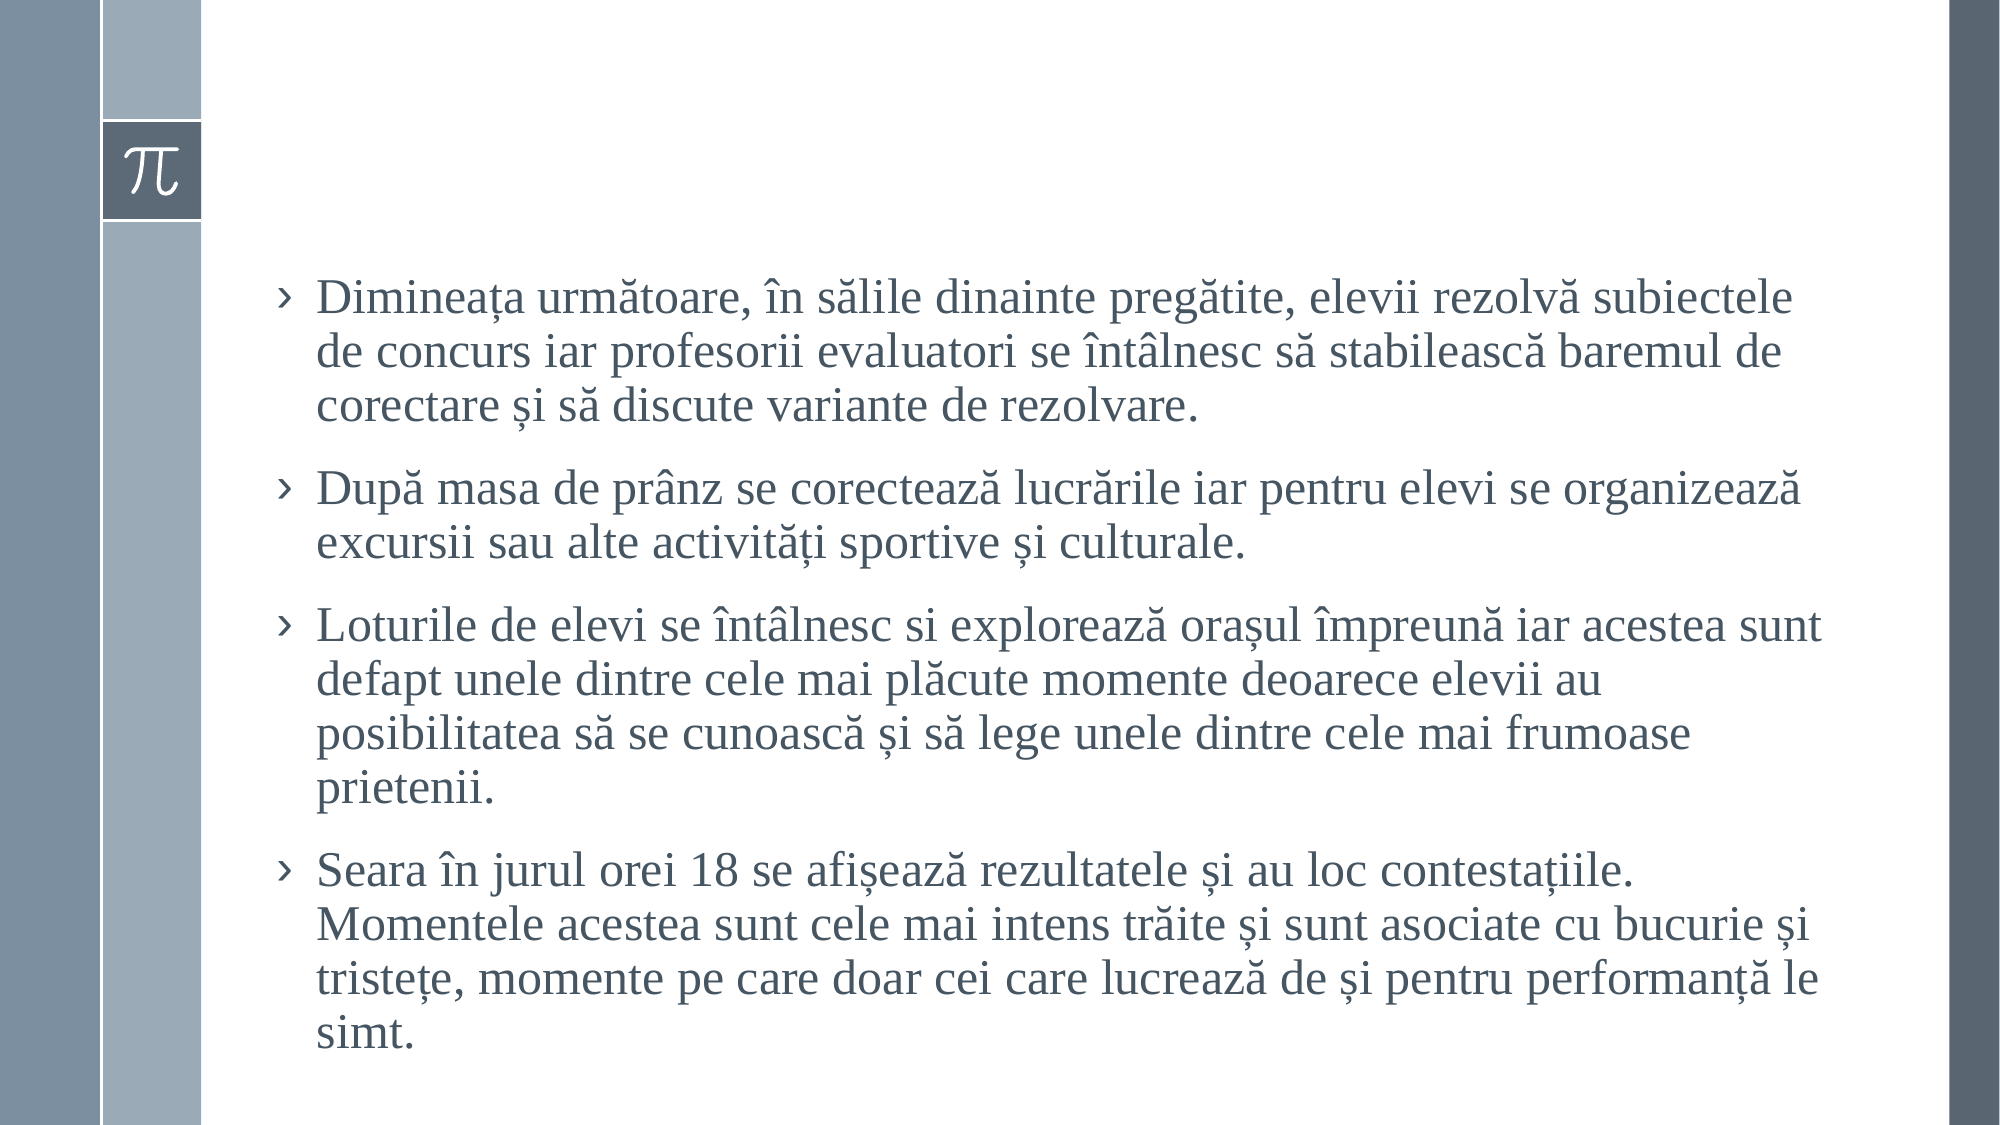

#
Dimineața următoare, în sălile dinainte pregătite, elevii rezolvă subiectele de concurs iar profesorii evaluatori se întâlnesc să stabilească baremul de corectare și să discute variante de rezolvare.
După masa de prânz se corectează lucrările iar pentru elevi se organizează excursii sau alte activități sportive și culturale.
Loturile de elevi se întâlnesc si explorează orașul împreună iar acestea sunt defapt unele dintre cele mai plăcute momente deoarece elevii au posibilitatea să se cunoască și să lege unele dintre cele mai frumoase prietenii.
Seara în jurul orei 18 se afișează rezultatele și au loc contestațiile. Momentele acestea sunt cele mai intens trăite și sunt asociate cu bucurie și tristețe, momente pe care doar cei care lucrează de și pentru performanță le simt.